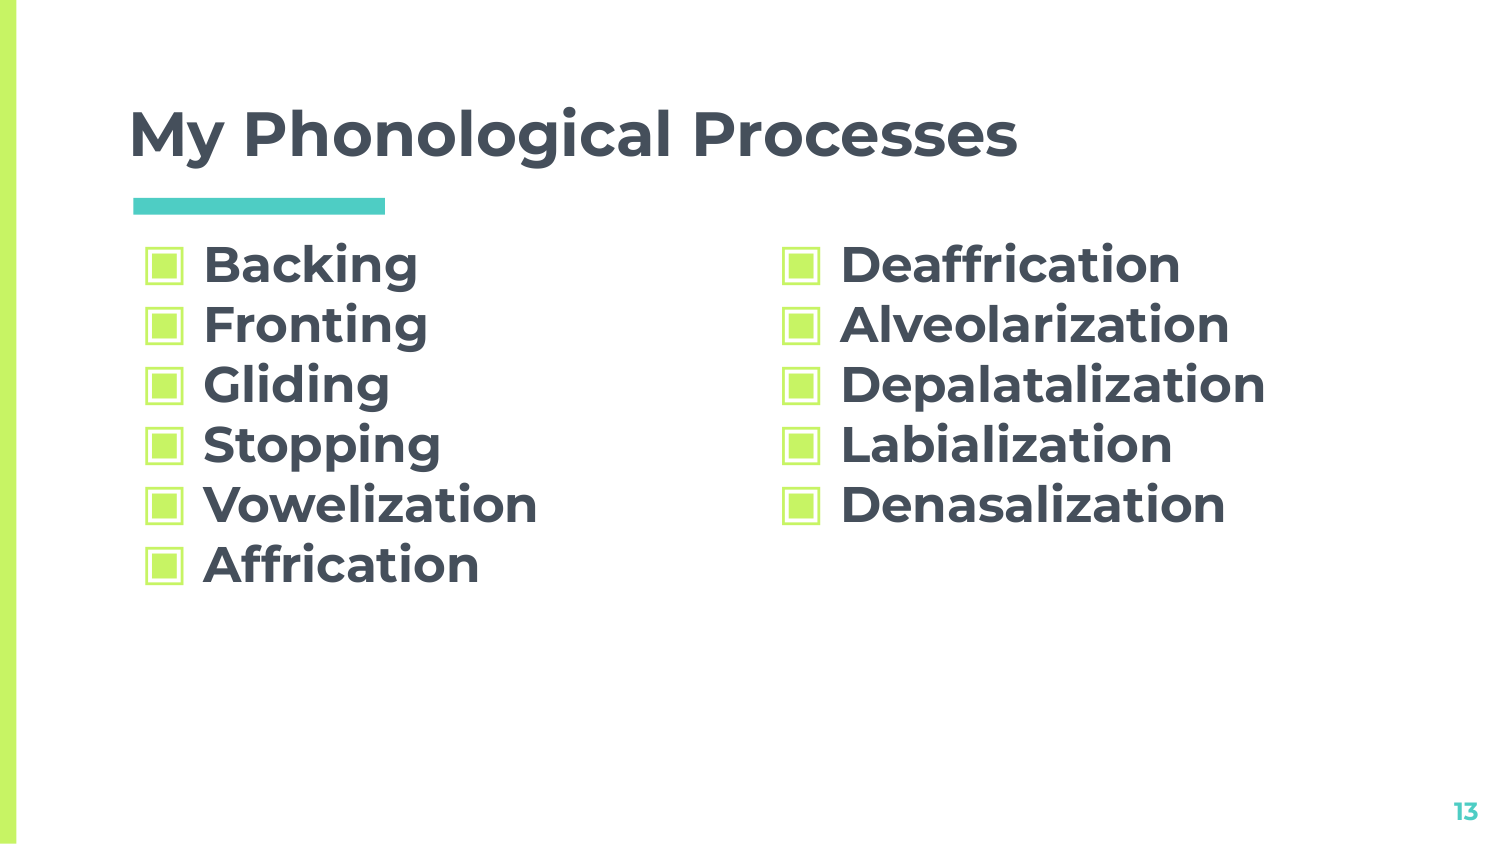

# My Phonological Processes
Backing
Fronting
Gliding
Stopping
Vowelization
Affrication
Deaffrication
Alveolarization
Depalatalization
Labialization
Denasalization
13